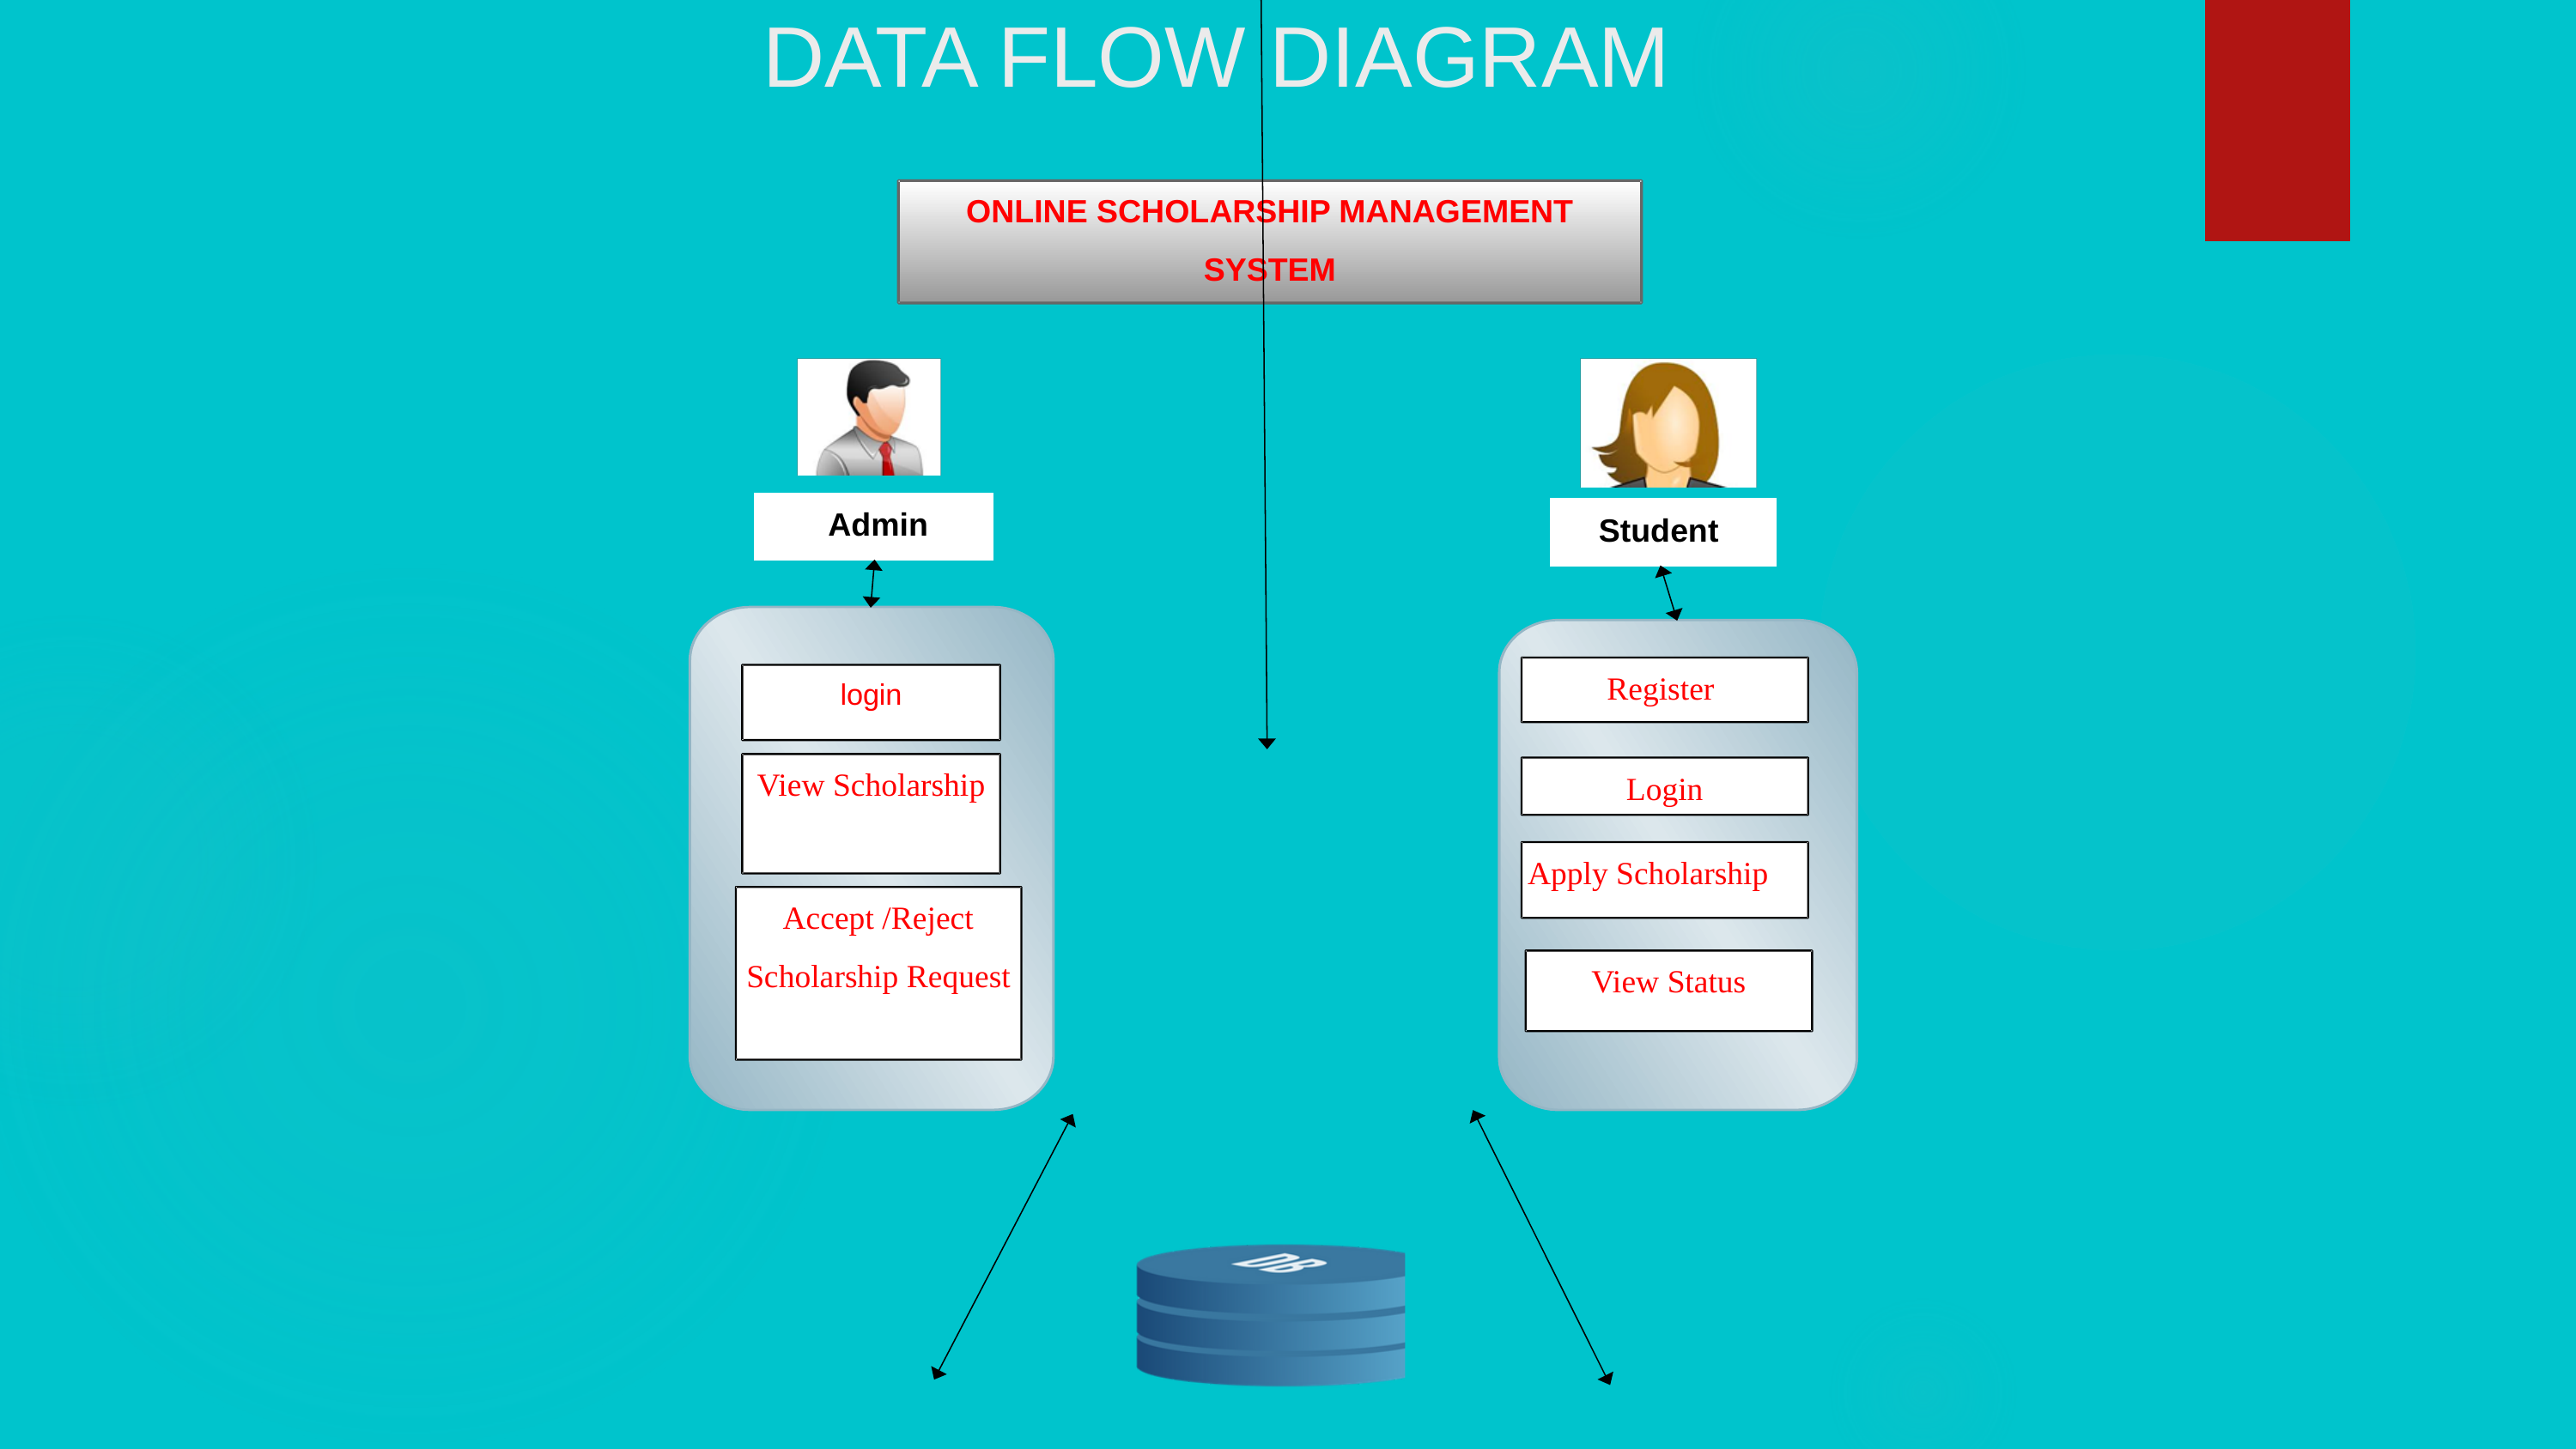

DATA FLOW DIAGRAM

ONLINE SCHOLARSHIP MANAGEMENT SYSTEM

 Admin

Student

Register

login

View Scholarship Request

Login

Apply Scholarship

Accept /Reject Scholarship Request

View Status